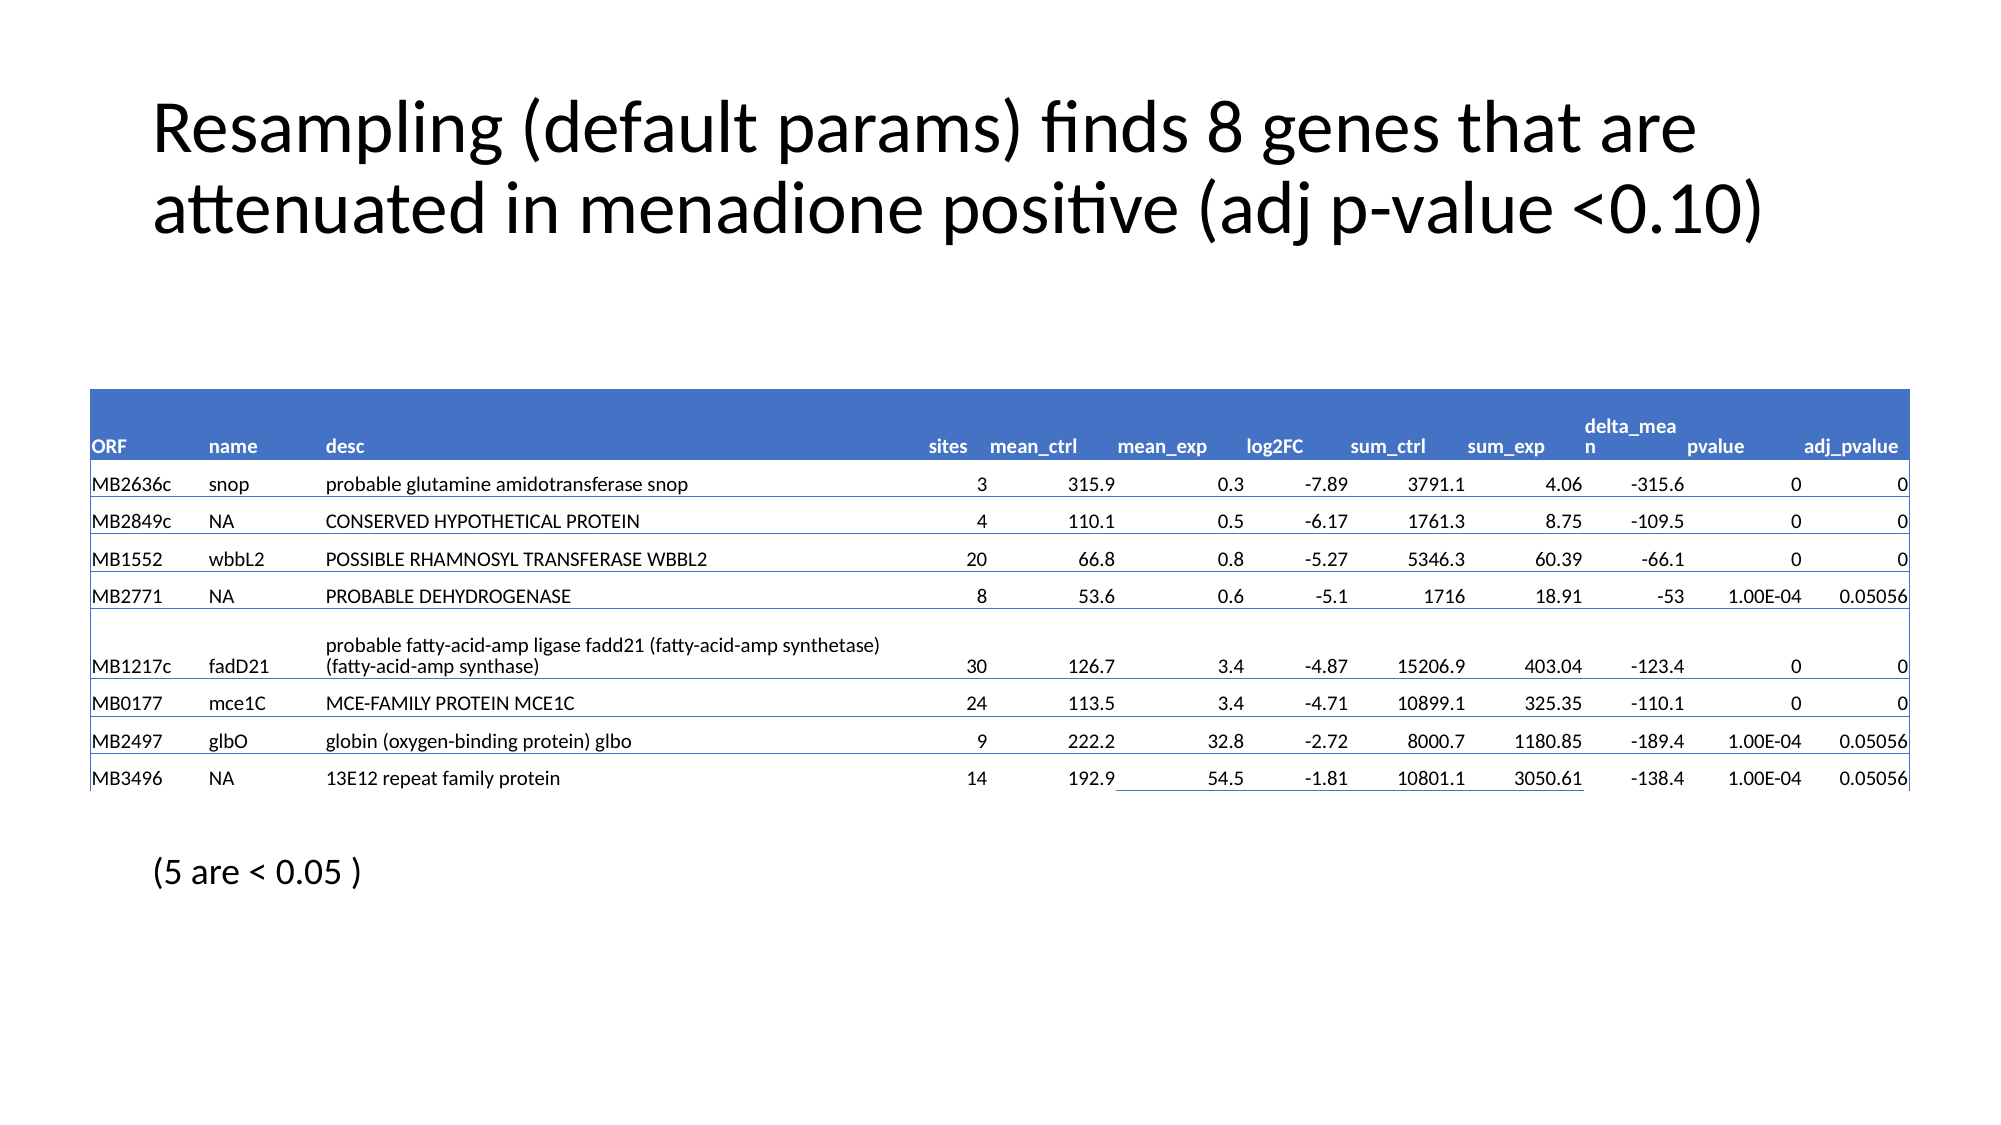

# Resampling (default params) finds 8 genes that are attenuated in menadione positive (adj p-value <0.10)
| ORF | name | desc | sites | mean\_ctrl | mean\_exp | log2FC | sum\_ctrl | sum\_exp | delta\_mean | pvalue | adj\_pvalue |
| --- | --- | --- | --- | --- | --- | --- | --- | --- | --- | --- | --- |
| MB2636c | snop | probable glutamine amidotransferase snop | 3 | 315.9 | 0.3 | -7.89 | 3791.1 | 4.06 | -315.6 | 0 | 0 |
| MB2849c | NA | CONSERVED HYPOTHETICAL PROTEIN | 4 | 110.1 | 0.5 | -6.17 | 1761.3 | 8.75 | -109.5 | 0 | 0 |
| MB1552 | wbbL2 | POSSIBLE RHAMNOSYL TRANSFERASE WBBL2 | 20 | 66.8 | 0.8 | -5.27 | 5346.3 | 60.39 | -66.1 | 0 | 0 |
| MB2771 | NA | PROBABLE DEHYDROGENASE | 8 | 53.6 | 0.6 | -5.1 | 1716 | 18.91 | -53 | 1.00E-04 | 0.05056 |
| MB1217c | fadD21 | probable fatty-acid-amp ligase fadd21 (fatty-acid-amp synthetase) (fatty-acid-amp synthase) | 30 | 126.7 | 3.4 | -4.87 | 15206.9 | 403.04 | -123.4 | 0 | 0 |
| MB0177 | mce1C | MCE-FAMILY PROTEIN MCE1C | 24 | 113.5 | 3.4 | -4.71 | 10899.1 | 325.35 | -110.1 | 0 | 0 |
| MB2497 | glbO | globin (oxygen-binding protein) glbo | 9 | 222.2 | 32.8 | -2.72 | 8000.7 | 1180.85 | -189.4 | 1.00E-04 | 0.05056 |
| MB3496 | NA | 13E12 repeat family protein | 14 | 192.9 | 54.5 | -1.81 | 10801.1 | 3050.61 | -138.4 | 1.00E-04 | 0.05056 |
(5 are < 0.05 )